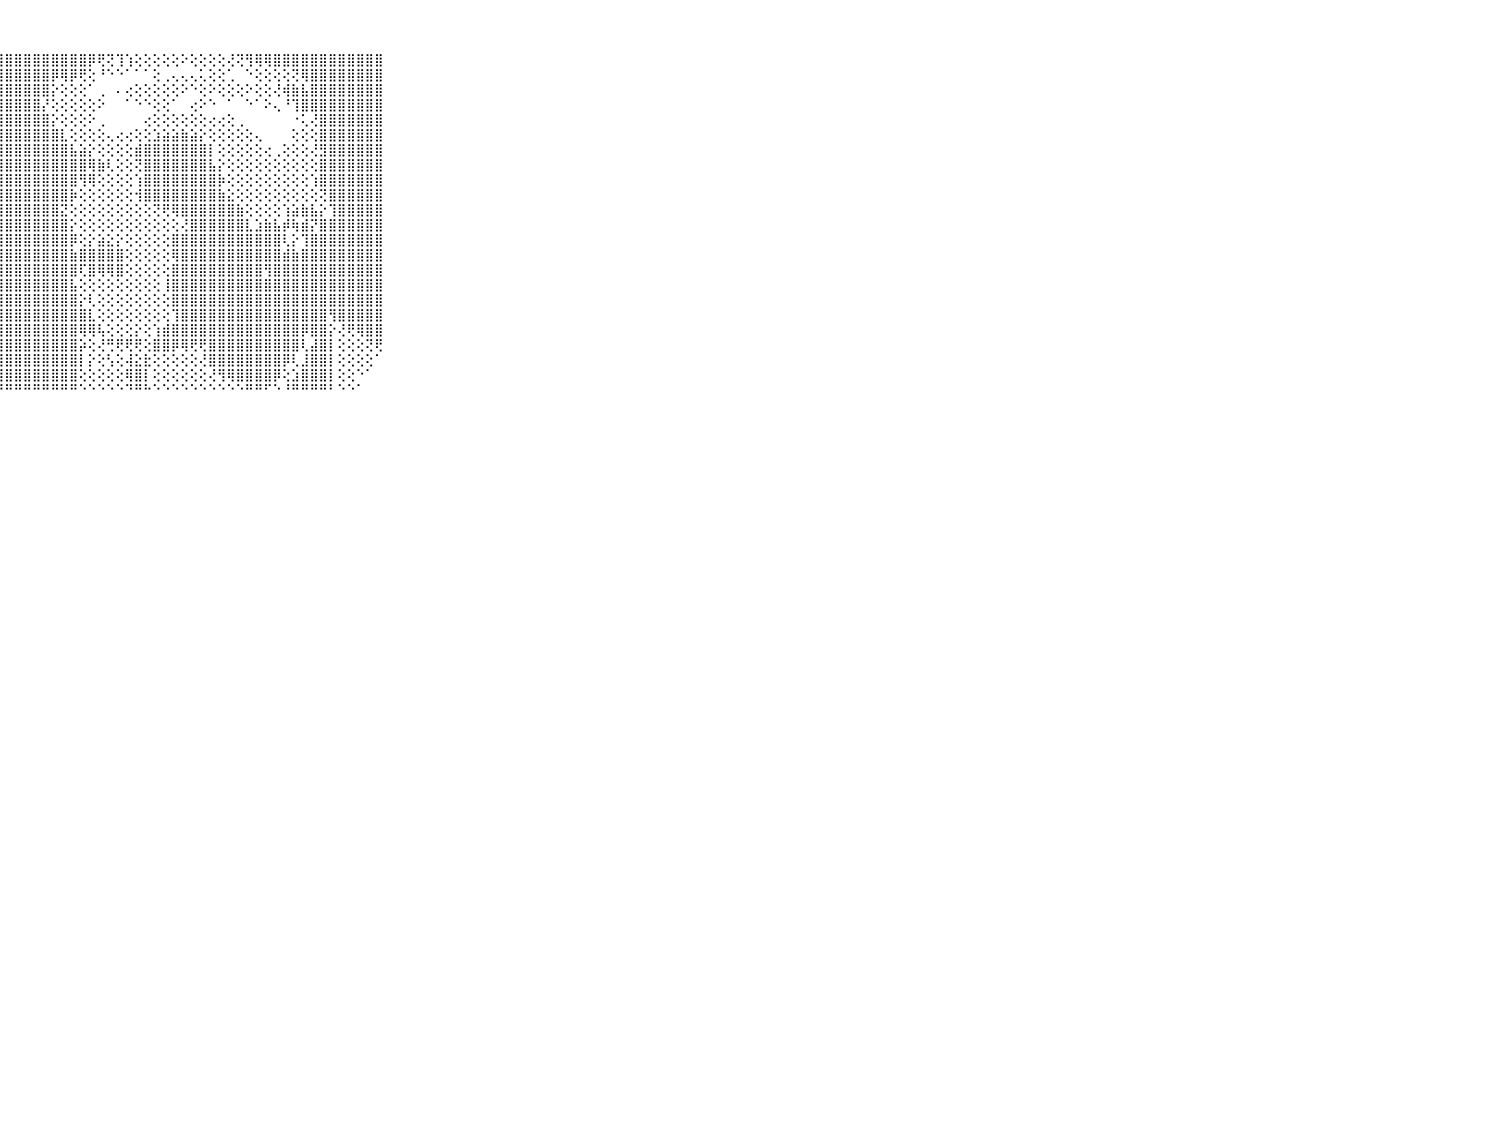

⠀⠀⠀⠀⠀⠀⠀⠀⠀⠀⠀⣿⣿⣿⣿⣿⣿⣿⣿⣿⣿⣿⣿⣿⣿⣿⣿⣿⣿⣿⣿⣿⣿⣿⣿⣿⣿⡿⢟⢝⢹⢱⢕⢕⢕⢕⢕⠕⢕⢕⢕⢕⢜⢝⢻⢿⢿⣿⣿⣿⣿⣿⣿⣿⣿⣿⣿⣿⣿⠀⠀⠀⠀⠀⠀⠀⠀⠀⠀⠀⠀
⠀⠀⠀⠀⠀⠀⠀⠀⠀⠀⠀⣿⣿⣿⣿⣿⣿⣿⣿⣿⣿⣿⣿⣿⣿⣿⣿⣿⣿⣿⣿⣿⣿⡿⢿⡿⢟⢕⠘⠑⠑⠁⠁⠁⢕⢀⢄⢄⢄⢅⢕⢕⢁⠀⠑⢕⢕⢕⢕⢝⢿⣿⣿⣿⣿⣿⣿⣿⣿⠀⠀⠀⠀⠀⠀⠀⠀⠀⠀⠀⠀
⠀⠀⠀⠀⠀⠀⠀⠀⠀⠀⠀⣿⣿⣿⣿⣿⣿⣿⣿⣿⣿⣿⣿⣿⣿⣿⣿⣿⣿⣿⣿⣿⣿⡕⢕⢕⢕⠁⢀⠀⠄⢔⢕⢕⢕⢕⢕⠕⠑⢕⠕⢕⢕⢕⠕⢕⢕⢜⢾⣷⣧⣿⣿⣿⣿⣿⣿⣿⣿⠀⠀⠀⠀⠀⠀⠀⠀⠀⠀⠀⠀
⠀⠀⠀⠀⠀⠀⠀⠀⠀⠀⠀⣿⣿⣿⣿⣿⣿⣿⣿⣿⣿⣿⣿⣿⣿⣿⣿⣿⣿⣿⣿⣿⡜⢕⢕⢕⢕⢕⠕⠀⠀⠁⠑⠑⢕⢕⠁⠀⢔⠕⠑⠀⠁⠀⠑⠁⠕⢄⠘⢹⣿⣿⣿⣿⣿⣿⣿⣿⣿⠀⠀⠀⠀⠀⠀⠀⠀⠀⠀⠀⠀
⠀⠀⠀⠀⠀⠀⠀⠀⠀⠀⠀⣿⣿⣿⣿⣿⣿⣿⣿⣿⣿⣿⣿⣿⣿⣿⣿⣿⣿⣿⣿⣿⣿⡕⢕⢕⢕⠕⢀⠀⠀⠀⠀⢔⢕⢕⢕⢕⢕⢕⢔⢔⢕⢀⠀⠀⠀⠀⠀⠐⢅⢜⣿⣿⣿⣿⣿⣿⣿⠀⠀⠀⠀⠀⠀⠀⠀⠀⠀⠀⠀
⠀⠀⠀⠀⠀⠀⠀⠀⠀⠀⠀⣿⣿⣿⣿⣿⣿⣿⣿⣿⣿⣿⣿⣿⣿⣿⣿⣿⣿⣿⣿⣿⣿⣿⣇⢕⢕⢕⢕⢄⢔⢔⢕⢕⣱⣵⣵⣷⣵⡕⢕⢕⢕⢕⢕⢄⠀⠀⠀⢕⢕⢕⣿⣿⣿⣿⣿⣿⣿⠀⠀⠀⠀⠀⠀⠀⠀⠀⠀⠀⠀
⠀⠀⠀⠀⠀⠀⠀⠀⠀⠀⠀⣿⣿⣿⣿⣿⣿⣿⣿⣿⣿⣿⣿⣿⣿⣿⣿⣿⣿⣿⣿⣿⣿⣿⣿⣧⣵⡕⢕⢕⢕⢕⣾⣿⣿⣿⣿⣿⣿⣿⡇⢕⢕⢕⢕⢕⢔⢀⢕⢕⢕⢜⣻⣿⣿⣿⣿⣿⣿⠀⠀⠀⠀⠀⠀⠀⠀⠀⠀⠀⠀
⠀⠀⠀⠀⠀⠀⠀⠀⠀⠀⠀⣿⣿⣿⣿⣿⣿⣿⣿⣿⣿⣿⣿⣿⣿⣿⣿⣿⣿⣿⣿⣿⣿⣿⣿⣿⣿⢿⣷⢇⢕⢕⢝⣿⣿⣿⣿⣿⣿⣿⣧⡕⢕⢕⢕⢕⢕⢕⢕⢕⢕⢕⣿⣿⣿⣿⣿⣿⣿⠀⠀⠀⠀⠀⠀⠀⠀⠀⠀⠀⠀
⠀⠀⠀⠀⠀⠀⠀⠀⠀⠀⠀⣿⣿⣿⣿⣿⣿⣿⣿⣿⣿⣿⣿⣿⣿⣿⣿⣿⣿⣿⣿⣿⣿⣿⣿⣿⢻⢿⢕⢕⢕⢕⢱⣿⣿⣿⣿⣿⣿⣿⣿⡷⢕⢕⢕⢕⢕⢕⢕⢕⢕⢱⣿⣿⣿⣿⣿⣿⣿⠀⠀⠀⠀⠀⠀⠀⠀⠀⠀⠀⠀
⠀⠀⠀⠀⠀⠀⠀⠀⠀⠀⠀⣿⣿⣿⣿⣿⣿⣿⣿⣿⣿⣿⣿⣿⣿⣿⣿⣿⣿⣿⣿⣿⣿⣿⣿⡷⢕⢕⢕⢕⢕⢕⢺⣿⣿⣿⣿⣿⣿⣿⣿⣷⣕⢕⢕⢕⢕⢕⢕⢕⢕⢕⢝⣿⣿⣿⣿⣿⣿⠀⠀⠀⠀⠀⠀⠀⠀⠀⠀⠀⠀
⠀⠀⠀⠀⠀⠀⠀⠀⠀⠀⠀⣿⣿⣿⣿⣿⣿⣿⣿⣿⣿⣿⣿⣿⣿⣿⣿⣿⣿⣿⣿⣿⣿⣿⣝⢕⢕⢕⢕⢕⢕⢕⢕⢕⢝⢟⢿⣿⣿⣿⣿⣿⣿⣷⢕⢕⢕⢕⢱⣵⣷⣧⡕⢹⣿⣿⣿⣿⣿⠀⠀⠀⠀⠀⠀⠀⠀⠀⠀⠀⠀
⠀⠀⠀⠀⠀⠀⠀⠀⠀⠀⠀⣿⣿⣿⣿⣿⣿⣿⣿⣿⣿⣿⣿⣿⣿⣿⣿⣿⣿⣿⣿⣿⣿⣿⣿⡕⢕⢕⢕⢕⢕⢕⢕⢕⢕⢕⢕⢜⣿⣿⣿⣿⣿⣿⣇⣱⣷⣧⡾⢷⣾⡝⣿⣿⣿⣿⣿⣿⣿⠀⠀⠀⠀⠀⠀⠀⠀⠀⠀⠀⠀
⠀⠀⠀⠀⠀⠀⠀⠀⠀⠀⠀⣿⣿⣿⣿⣿⣿⣿⣿⣿⣿⣿⣿⣿⣿⣿⣿⣿⣿⣿⣿⣿⣿⣿⣿⡿⢕⡕⣵⣕⡕⢕⢕⢕⢕⢕⣿⣿⣿⣿⣿⣿⣿⣿⣿⣿⣿⣿⢇⡕⢹⣿⣿⣿⣿⣿⣿⣿⣿⠀⠀⠀⠀⠀⠀⠀⠀⠀⠀⠀⠀
⠀⠀⠀⠀⠀⠀⠀⠀⠀⠀⠀⣿⣿⣿⣿⣿⣿⣿⣿⣿⣿⣿⣿⣿⣿⣿⣿⣿⣿⣿⣿⣿⣿⣿⣿⣷⣿⣿⣿⣿⣿⢕⢕⢕⢕⢕⢿⣿⣿⣿⣿⣿⣿⣿⣿⣿⣿⣿⣾⣷⣿⣿⣿⣿⣿⣿⣿⣿⣿⠀⠀⠀⠀⠀⠀⠀⠀⠀⠀⠀⠀
⠀⠀⠀⠀⠀⠀⠀⠀⠀⠀⠀⣿⣿⣿⣿⣿⣿⣿⣿⣿⣿⣿⣿⣿⣿⣿⣿⣿⣿⣿⣿⣿⣿⣿⣿⣿⢏⣿⢿⢿⣿⢕⢕⢕⢕⢕⣿⣿⣿⣿⣿⣿⣿⣿⣿⣿⢻⣿⣿⣿⣿⣿⣿⣿⣿⣿⣿⣿⣿⠀⠀⠀⠀⠀⠀⠀⠀⠀⠀⠀⠀
⠀⠀⠀⠀⠀⠀⠀⠀⠀⠀⠀⣿⣿⣿⣿⣿⣿⣿⣿⣿⣿⣿⣿⣿⣿⣿⣿⣿⣿⣿⣿⣿⣿⣿⣿⣧⢕⢕⢕⢕⢕⢕⢕⢕⢕⢸⣿⣿⣿⣿⣿⣿⣿⣿⣿⣿⣿⣿⣿⣿⣿⣿⣿⣿⣿⣿⣿⣿⣿⠀⠀⠀⠀⠀⠀⠀⠀⠀⠀⠀⠀
⠀⠀⠀⠀⠀⠀⠀⠀⠀⠀⠀⣿⣿⣿⣿⣿⣿⣿⣿⣿⣿⣿⣿⣿⣿⣿⣿⣿⣿⣿⣿⣿⣿⣿⣿⣿⡕⢇⢕⢕⢕⢕⢕⢕⢕⢕⣿⣿⣿⣿⣿⣿⣿⣿⣿⣿⣿⣿⣿⣿⣿⣿⣿⣿⣿⣿⣿⣿⣿⠀⠀⠀⠀⠀⠀⠀⠀⠀⠀⠀⠀
⠀⠀⠀⠀⠀⠀⠀⠀⠀⠀⠀⣿⣿⣿⣿⣿⣿⣿⣿⣿⣿⣿⣿⣿⣿⣿⣿⣿⣿⣿⣿⣿⣿⣿⣿⣿⣿⣇⢕⢕⢕⢕⢕⢕⢕⢕⢹⣿⣿⣿⣿⣿⣿⣿⣿⣿⣿⣿⣿⣿⣿⣿⣿⢻⣿⣿⣿⣿⣿⠀⠀⠀⠀⠀⠀⠀⠀⠀⠀⠀⠀
⠀⠀⠀⠀⠀⠀⠀⠀⠀⠀⠀⣿⣿⣿⣿⣿⣿⣿⣿⣿⣿⣿⣿⣿⣿⣿⣿⣿⣿⣿⣿⣿⣿⣿⣿⣿⢿⢿⢧⢕⢕⢕⡕⢕⢱⣾⣿⣿⣿⣿⣿⣿⣿⣿⣿⣿⣿⣿⣿⣿⡿⣿⣿⡕⢜⢟⢿⣿⣿⠀⠀⠀⠀⠀⠀⠀⠀⠀⠀⠀⠀
⠀⠀⠀⠀⠀⠀⠀⠀⠀⠀⠀⣿⣿⣿⣿⣿⣿⣿⣿⣿⣿⣿⣿⣿⣿⣿⣿⣿⣿⣿⣿⣿⣿⣿⣿⣿⡵⢕⢜⢛⢟⢟⢟⢕⣿⣿⡿⢿⢟⢟⣿⣿⣿⣿⣿⣿⣿⣿⣿⣿⢇⣼⣿⡇⢕⢕⢕⢝⢟⠀⠀⠀⠀⠀⠀⠀⠀⠀⠀⠀⠀
⠀⠀⠀⠀⠀⠀⠀⠀⠀⠀⠀⣿⣿⣿⣿⣿⣿⣿⣿⣿⣿⣿⣿⣿⣿⣿⣿⣿⣿⣿⣿⣿⣿⣿⣿⣿⡇⡕⢕⢣⢕⢼⣕⣗⢕⢕⢕⢕⢕⢜⣿⣿⣿⣿⣿⣿⣿⣿⡿⢇⣸⣿⣿⡇⢕⢕⢕⢕⠁⠀⠀⠀⠀⠀⠀⠀⠀⠀⠀⠀⠀
⠀⠀⠀⠀⠀⠀⠀⠀⠀⠀⠀⣿⣿⣿⣿⣿⣿⣿⣿⣿⣿⣿⣿⣿⣿⣿⣿⣿⣿⣿⣿⣿⣿⣿⣿⣿⢕⢕⢕⢕⢕⢿⣿⡇⢕⢕⢕⢕⢕⢕⢜⢻⢿⣿⣿⣿⣿⡿⢕⣱⣿⣿⣿⡇⢕⢕⠑⠁⠀⠀⠀⠀⠀⠀⠀⠀⠀⠀⠀⠀⠀
⠀⠀⠀⠀⠀⠀⠀⠀⠀⠀⠀⠛⠛⠛⠛⠛⠛⠛⠛⠛⠛⠛⠛⠛⠛⠛⠛⠛⠛⠛⠛⠛⠛⠛⠛⠛⠑⠑⠑⠑⠑⠙⠛⠓⠑⠑⠑⠑⠑⠑⠑⠑⠑⠑⠛⠛⠋⠑⠘⠛⠛⠛⠛⠃⠑⠑⠁⠀⠀⠀⠀⠀⠀⠀⠀⠀⠀⠀⠀⠀⠀